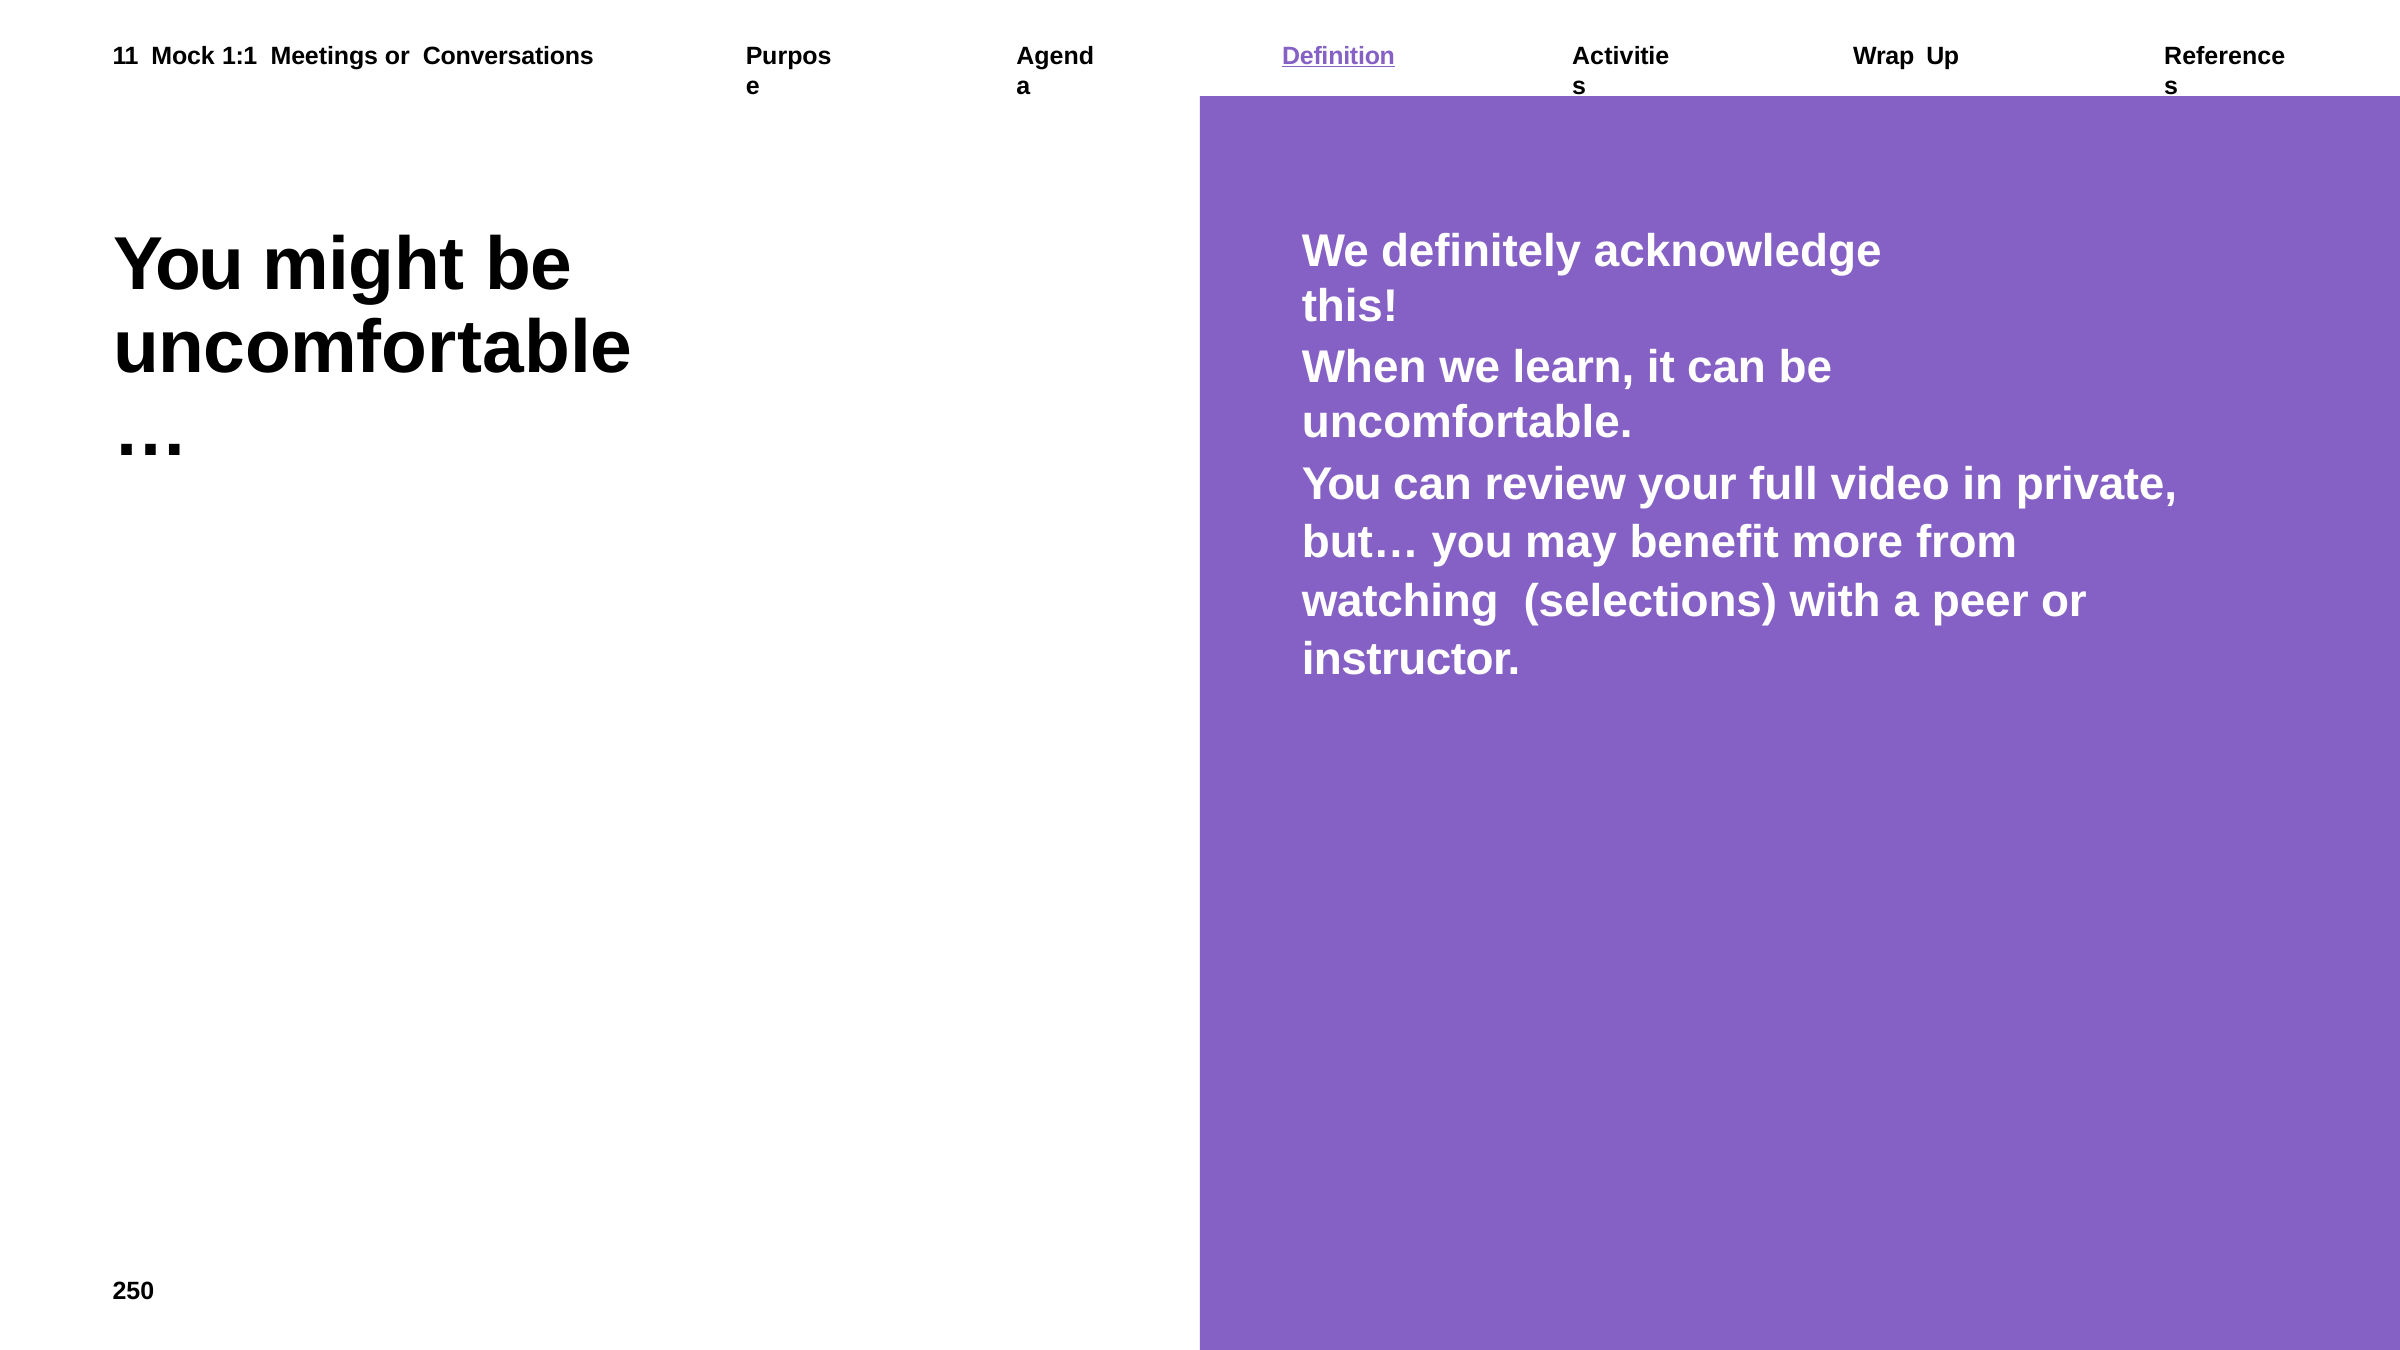

11 Mock 1:1  Meetings or Conversations
Purpose
Agenda
Definition
Activities
Wrap Up
References

You might be  uncomfortable…
We definitely acknowledge this!
When we learn, it can be uncomfortable.
You can review your full video in private,  but… you may benefit more from watching  (selections) with a peer or instructor.
250